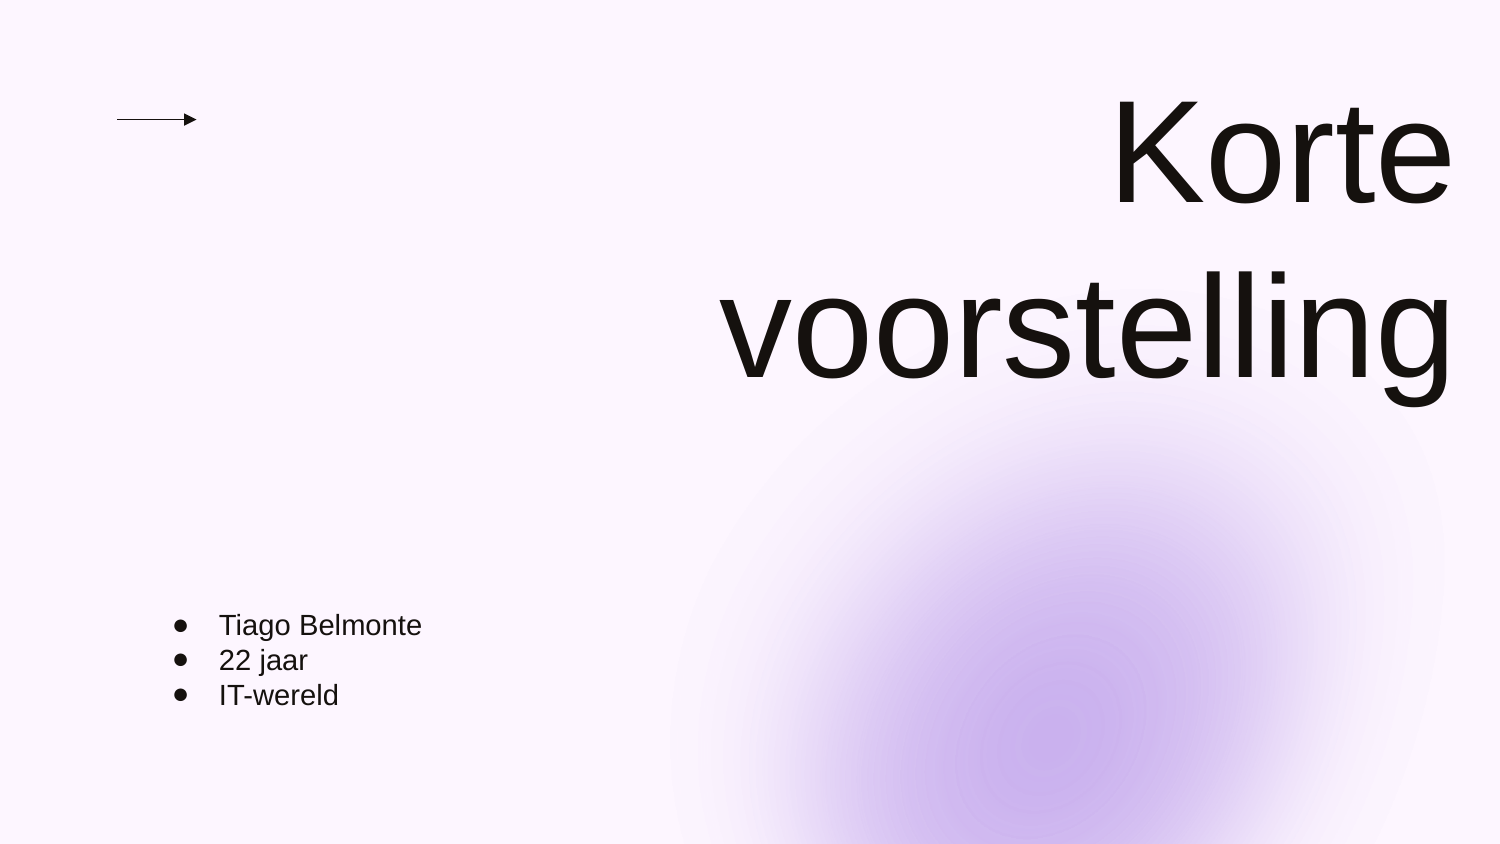

# Korte voorstelling
Tiago Belmonte
22 jaar
IT-wereld